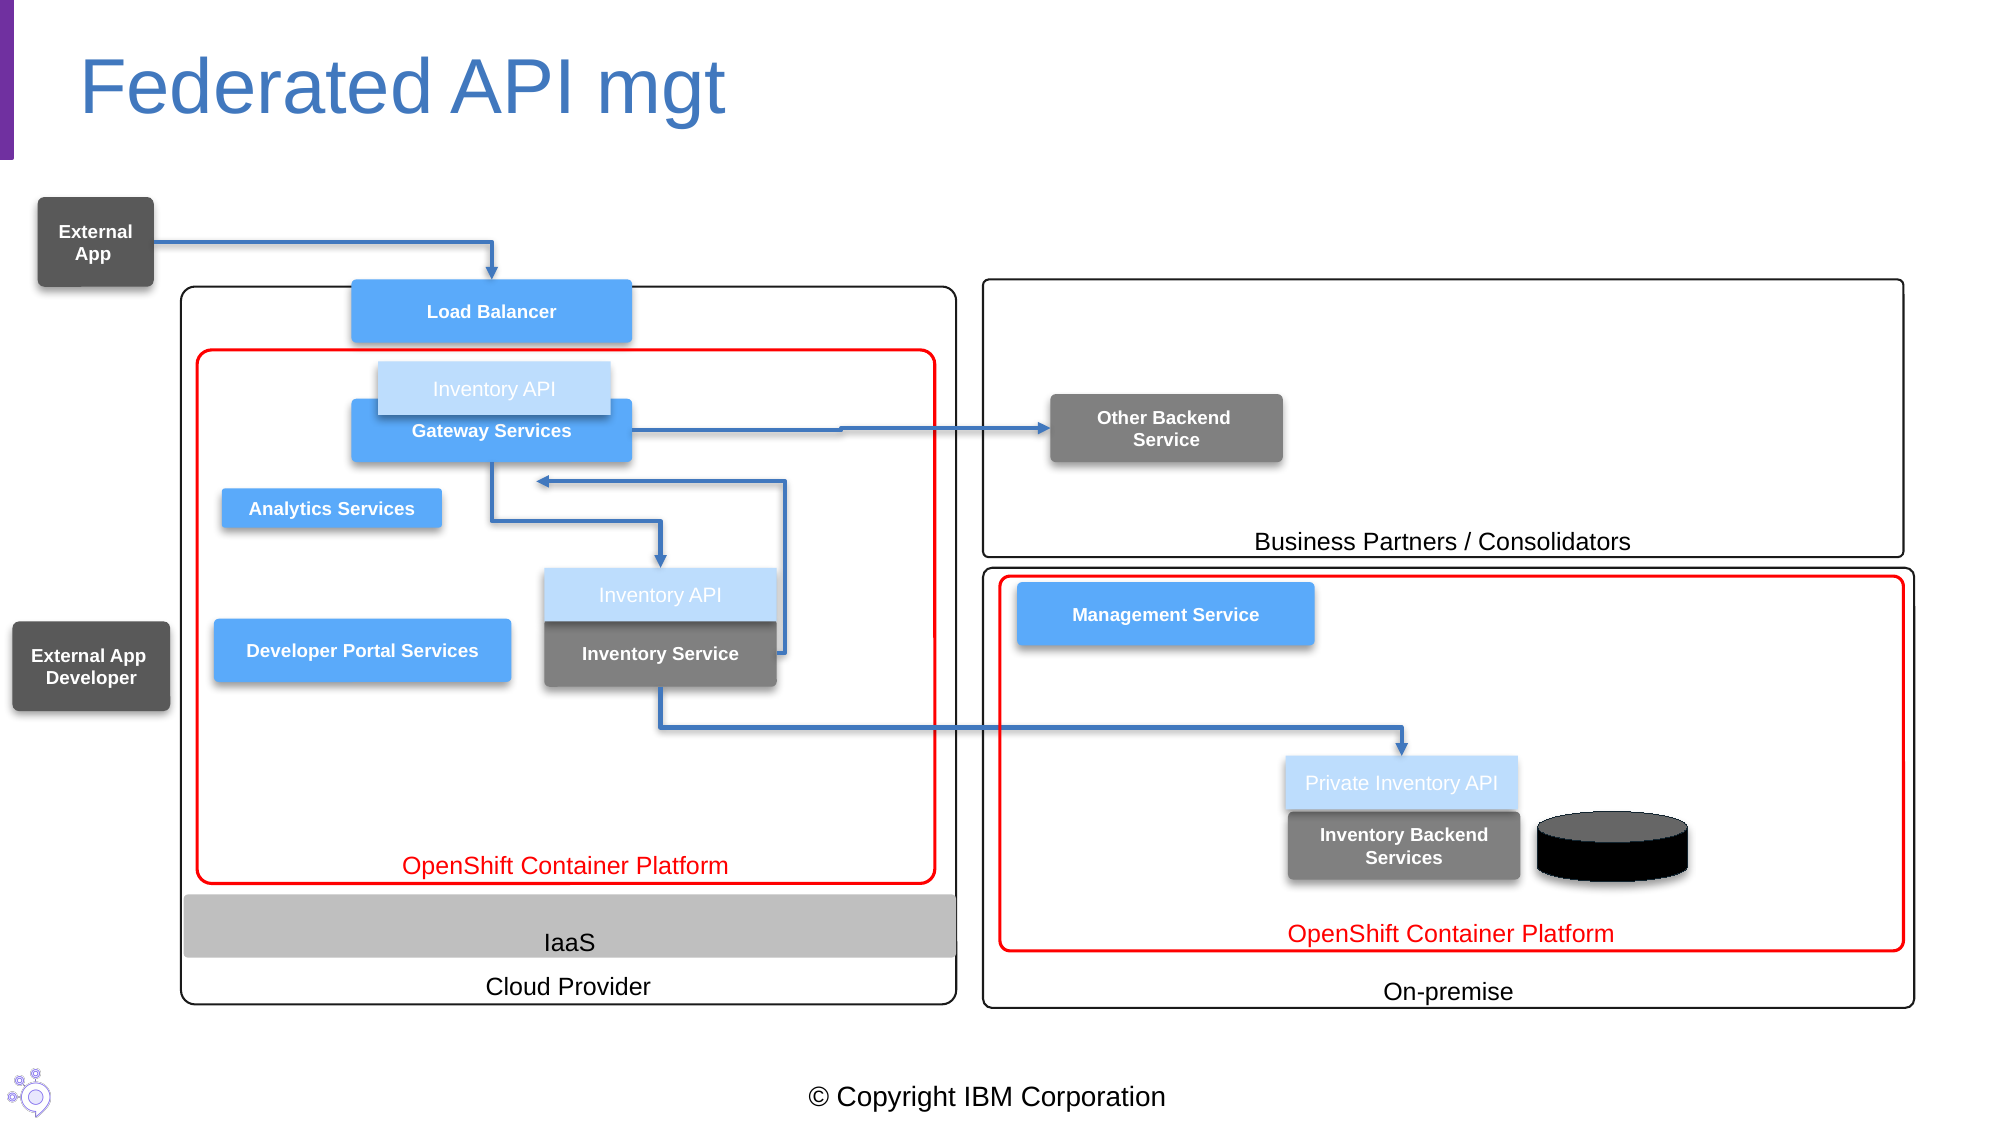

# Federated API mgt
External App
Load Balancer
Business Partners / Consolidators
Cloud Provider
OpenShift Container Platform
Inventory API
Other Backend  Service
Gateway Services
Analytics Services
Inventory API
On-premise
OpenShift Container Platform
Management Service
Developer Portal Services
Inventory Service
External App
Developer
Private Inventory API
Inventory Backend Services

IaaS